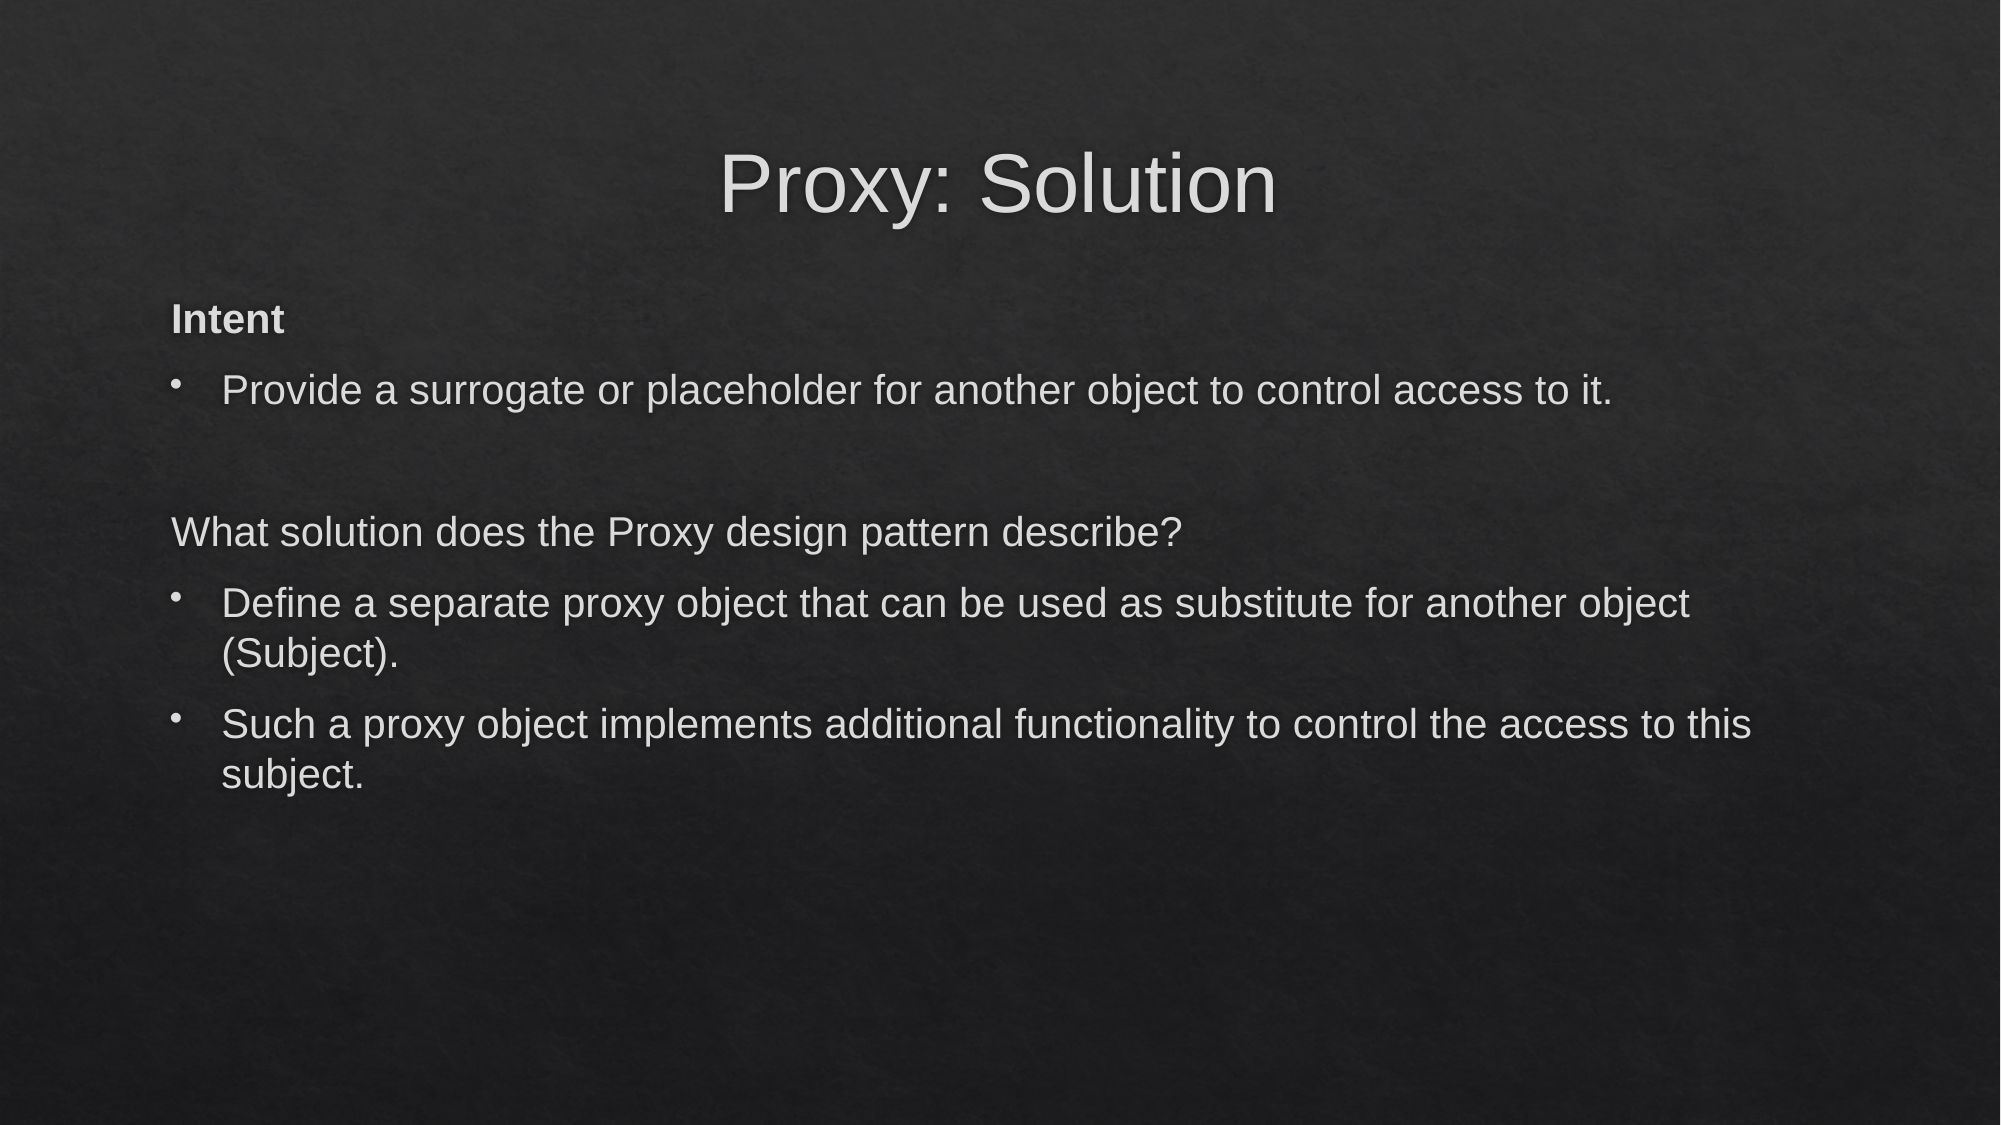

# Proxy: Solution
Intent
Provide a surrogate or placeholder for another object to control access to it.

What solution does the Proxy design pattern describe?
Define a separate proxy object that can be used as substitute for another object (Subject).
Such a proxy object implements additional functionality to control the access to this subject.